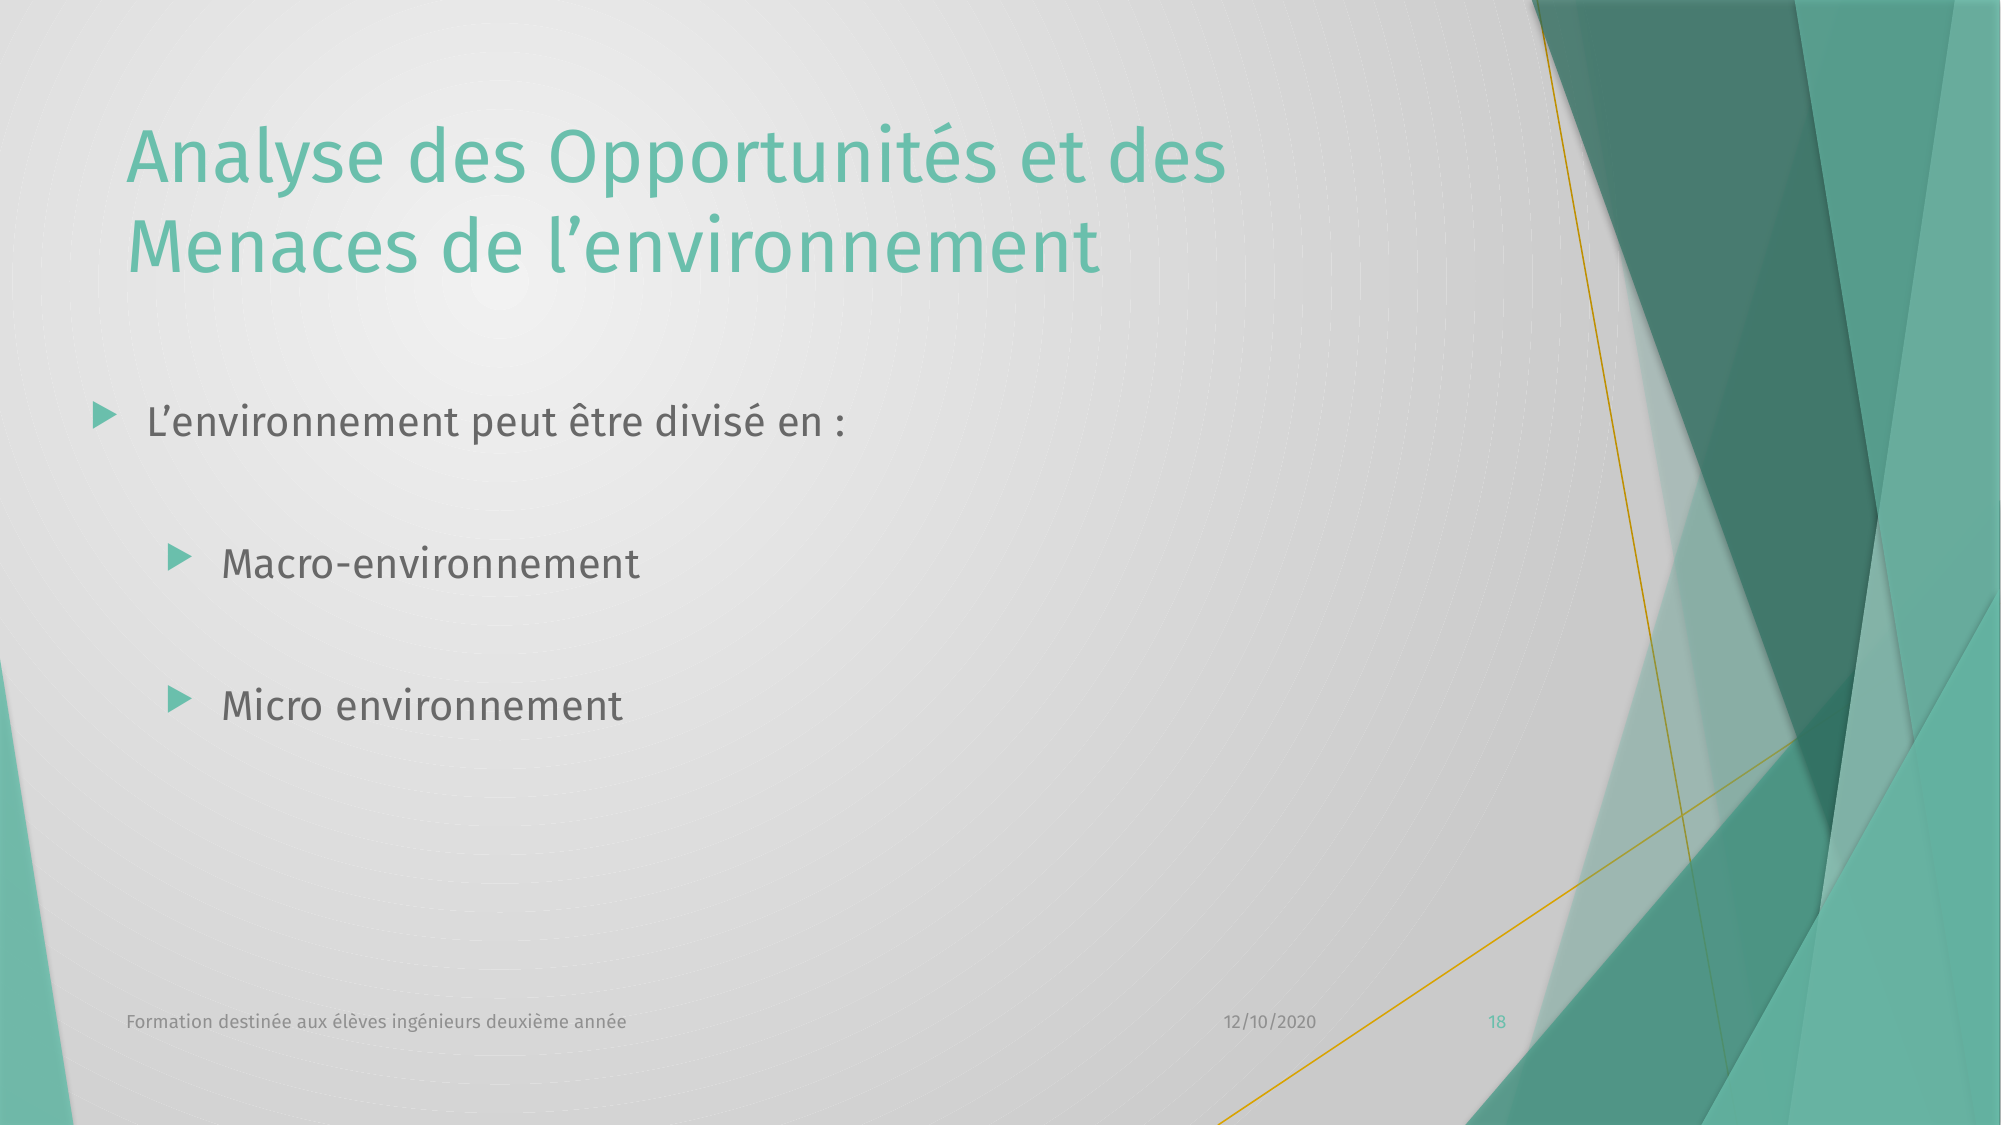

# Analyse des Opportunités et des Menaces de l’environnement

L’environnement peut être divisé en :

Macro-environnement

Micro environnement

Formation destinée aux élèves ingénieurs deuxième année
12/10/2020
18